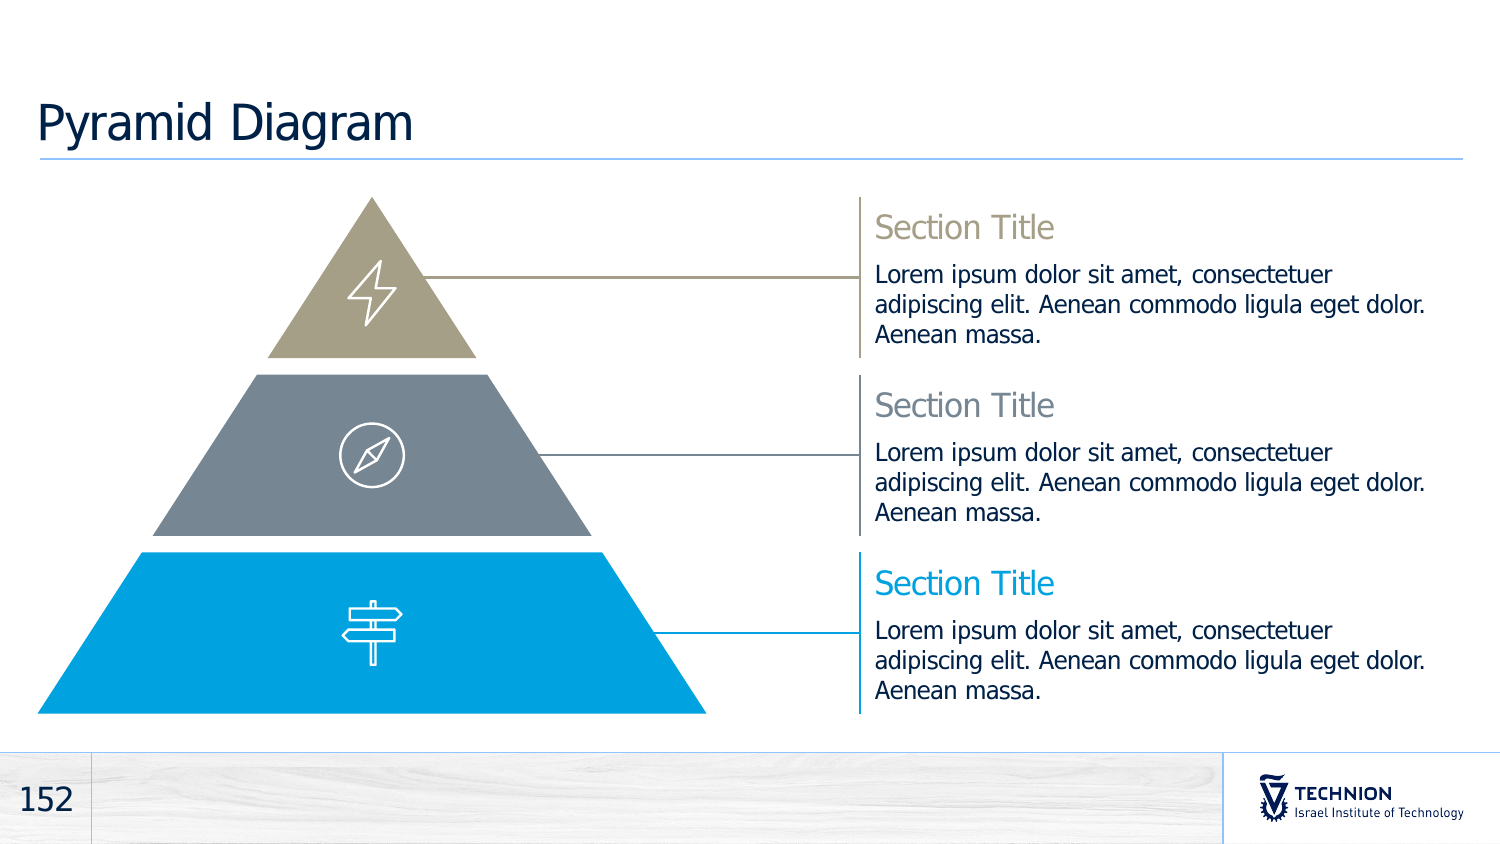

# Pyramid Diagram
Section Title
Lorem ipsum dolor sit amet, consectetuer adipiscing elit. Aenean commodo ligula eget dolor. Aenean massa.

Section Title
Lorem ipsum dolor sit amet, consectetuer adipiscing elit. Aenean commodo ligula eget dolor. Aenean massa.

Section Title
Lorem ipsum dolor sit amet, consectetuer adipiscing elit. Aenean commodo ligula eget dolor. Aenean massa.

152